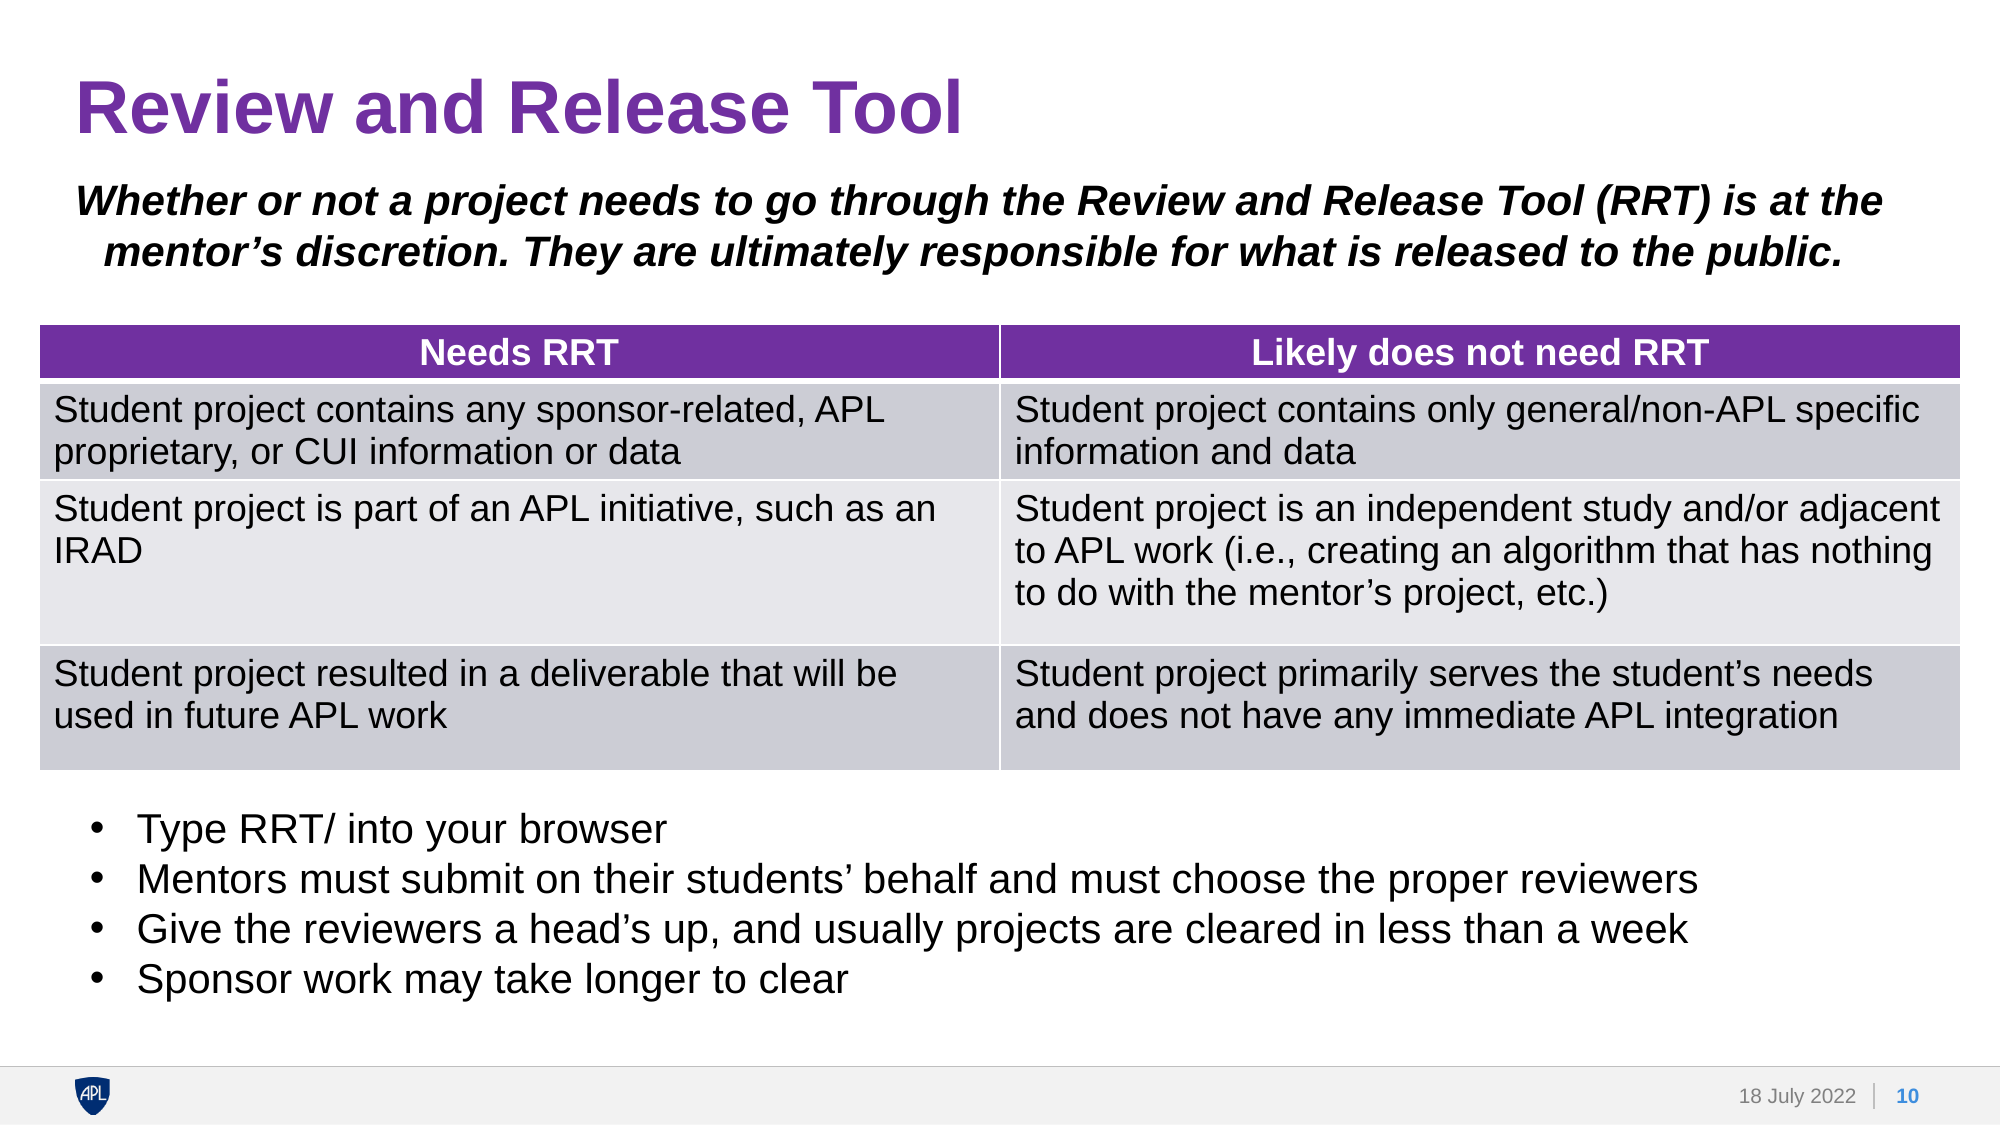

# Review and Release Tool
Whether or not a project needs to go through the Review and Release Tool (RRT) is at the mentor’s discretion. They are ultimately responsible for what is released to the public.
| Needs RRT | Likely does not need RRT |
| --- | --- |
| Student project contains any sponsor-related, APL proprietary, or CUI information or data | Student project contains only general/non-APL specific information and data |
| Student project is part of an APL initiative, such as an IRAD | Student project is an independent study and/or adjacent to APL work (i.e., creating an algorithm that has nothing to do with the mentor’s project, etc.) |
| Student project resulted in a deliverable that will be used in future APL work | Student project primarily serves the student’s needs and does not have any immediate APL integration |
Type RRT/ into your browser
Mentors must submit on their students’ behalf and must choose the proper reviewers
Give the reviewers a head’s up, and usually projects are cleared in less than a week
Sponsor work may take longer to clear
10

18 July 2022